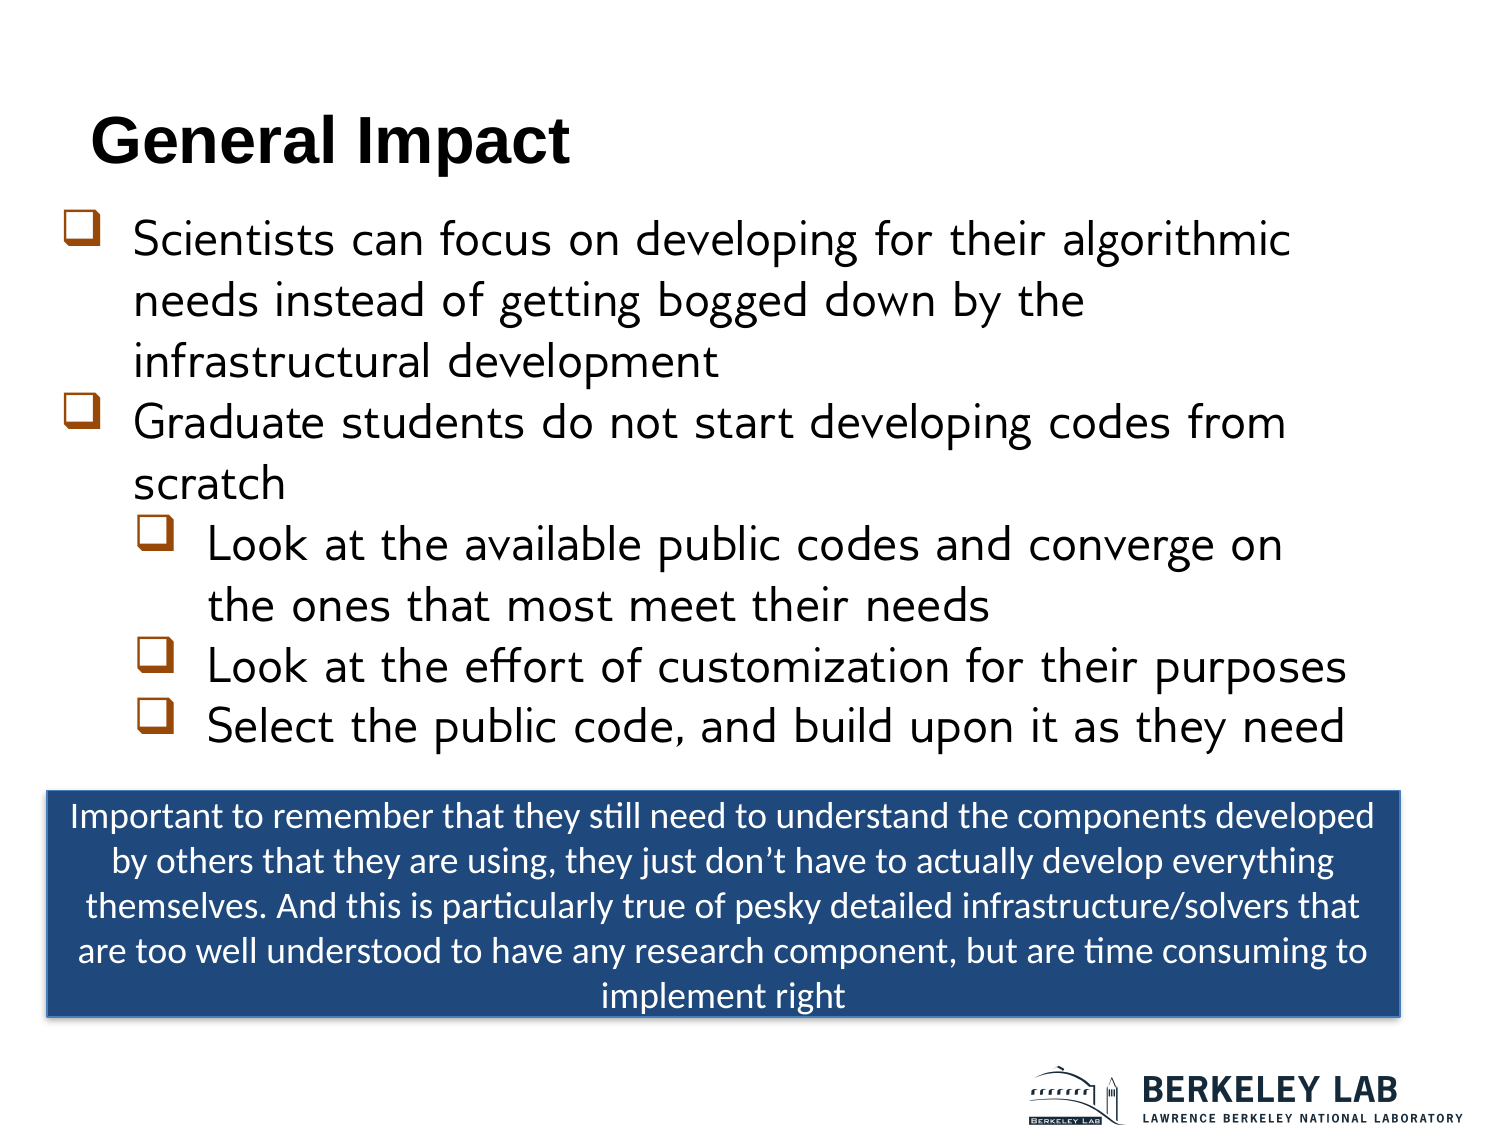

# General Impact
Scientists can focus on developing for their algorithmic needs instead of getting bogged down by the infrastructural development
Graduate students do not start developing codes from scratch
Look at the available public codes and converge on the ones that most meet their needs
Look at the effort of customization for their purposes
Select the public code, and build upon it as they need

Important to remember that they still need to understand the components developed by others that they are using, they just don’t have to actually develop everything themselves. And this is particularly true of pesky detailed infrastructure/solvers that are too well understood to have any research component, but are time consuming to implement right